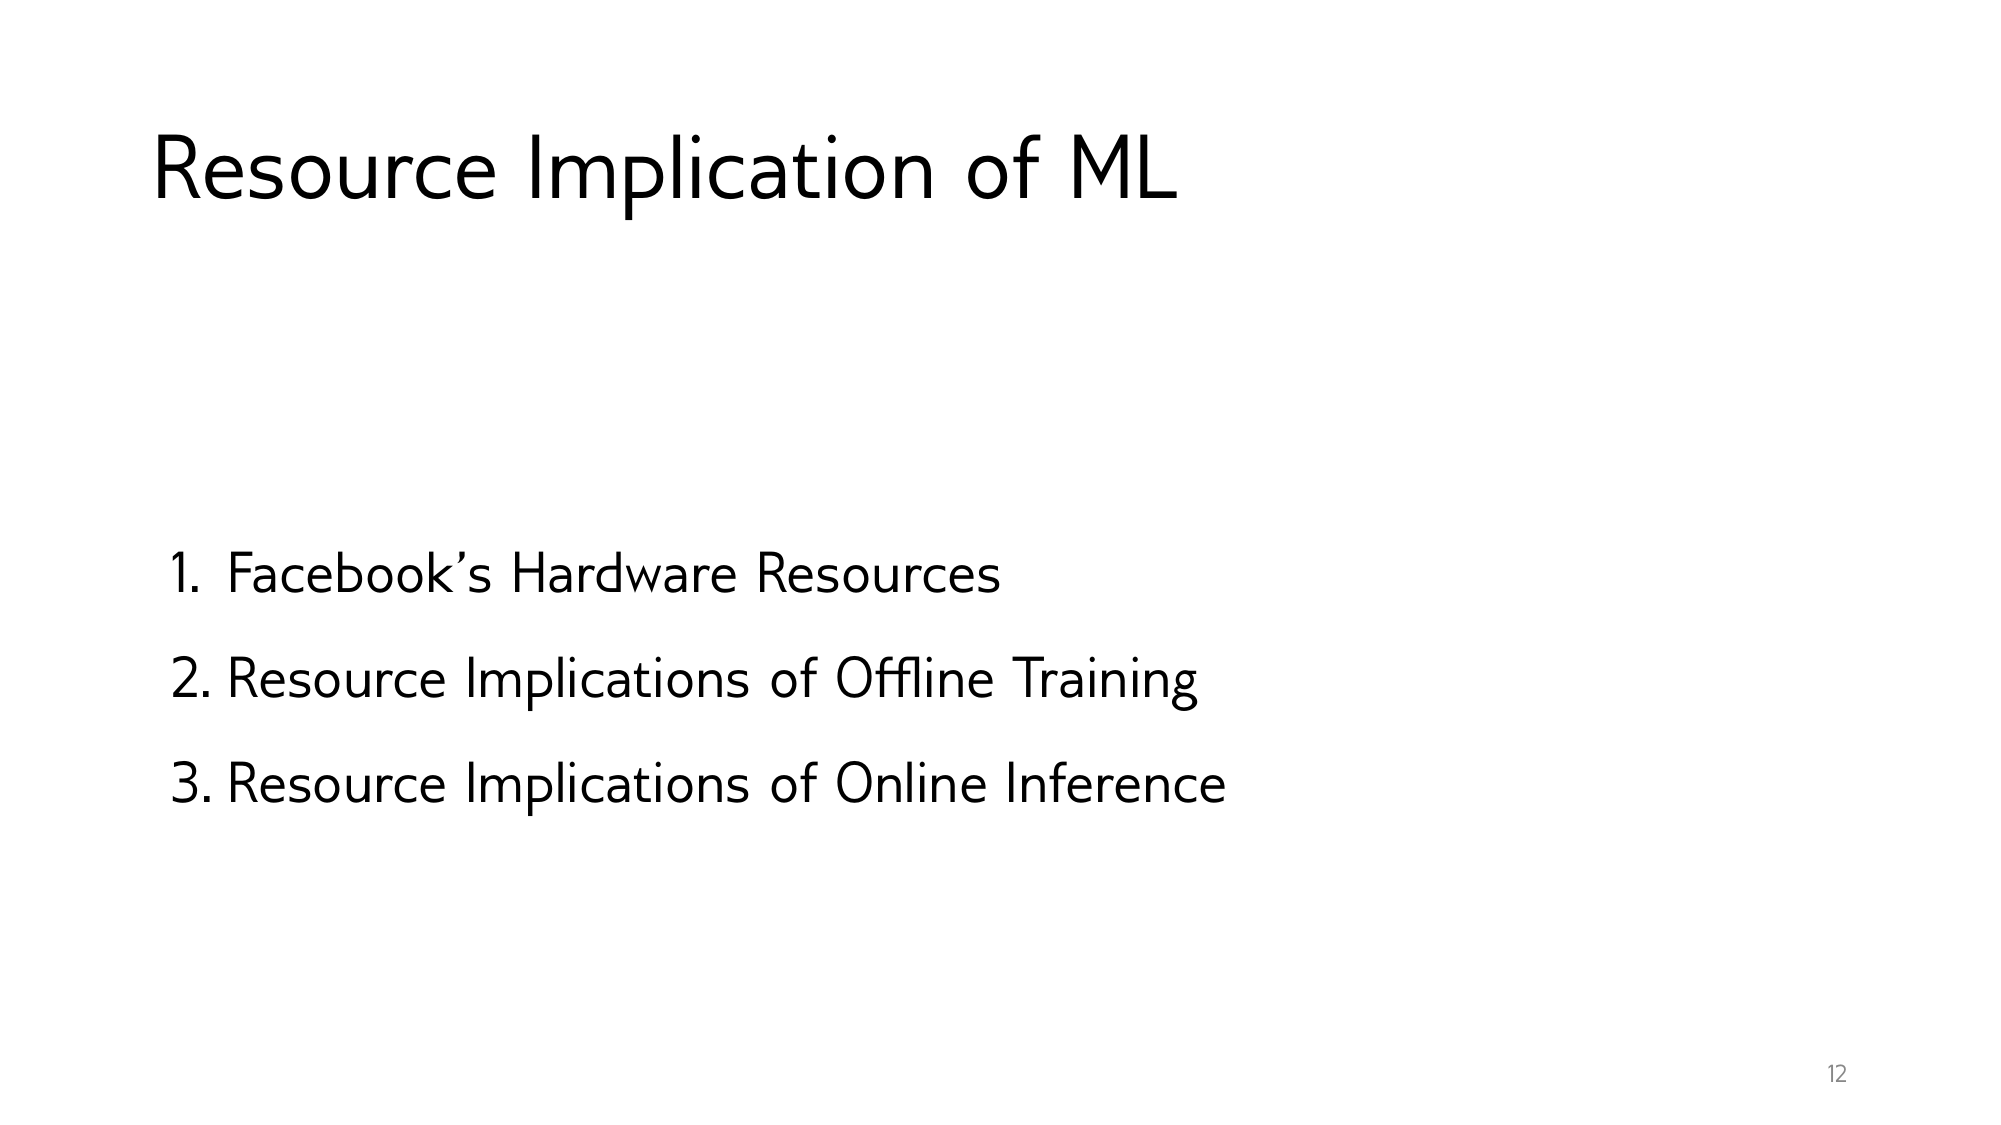

# Resource Implication of ML
Facebook’s Hardware Resources
Resource Implications of Offline Training
Resource Implications of Online Inference
12